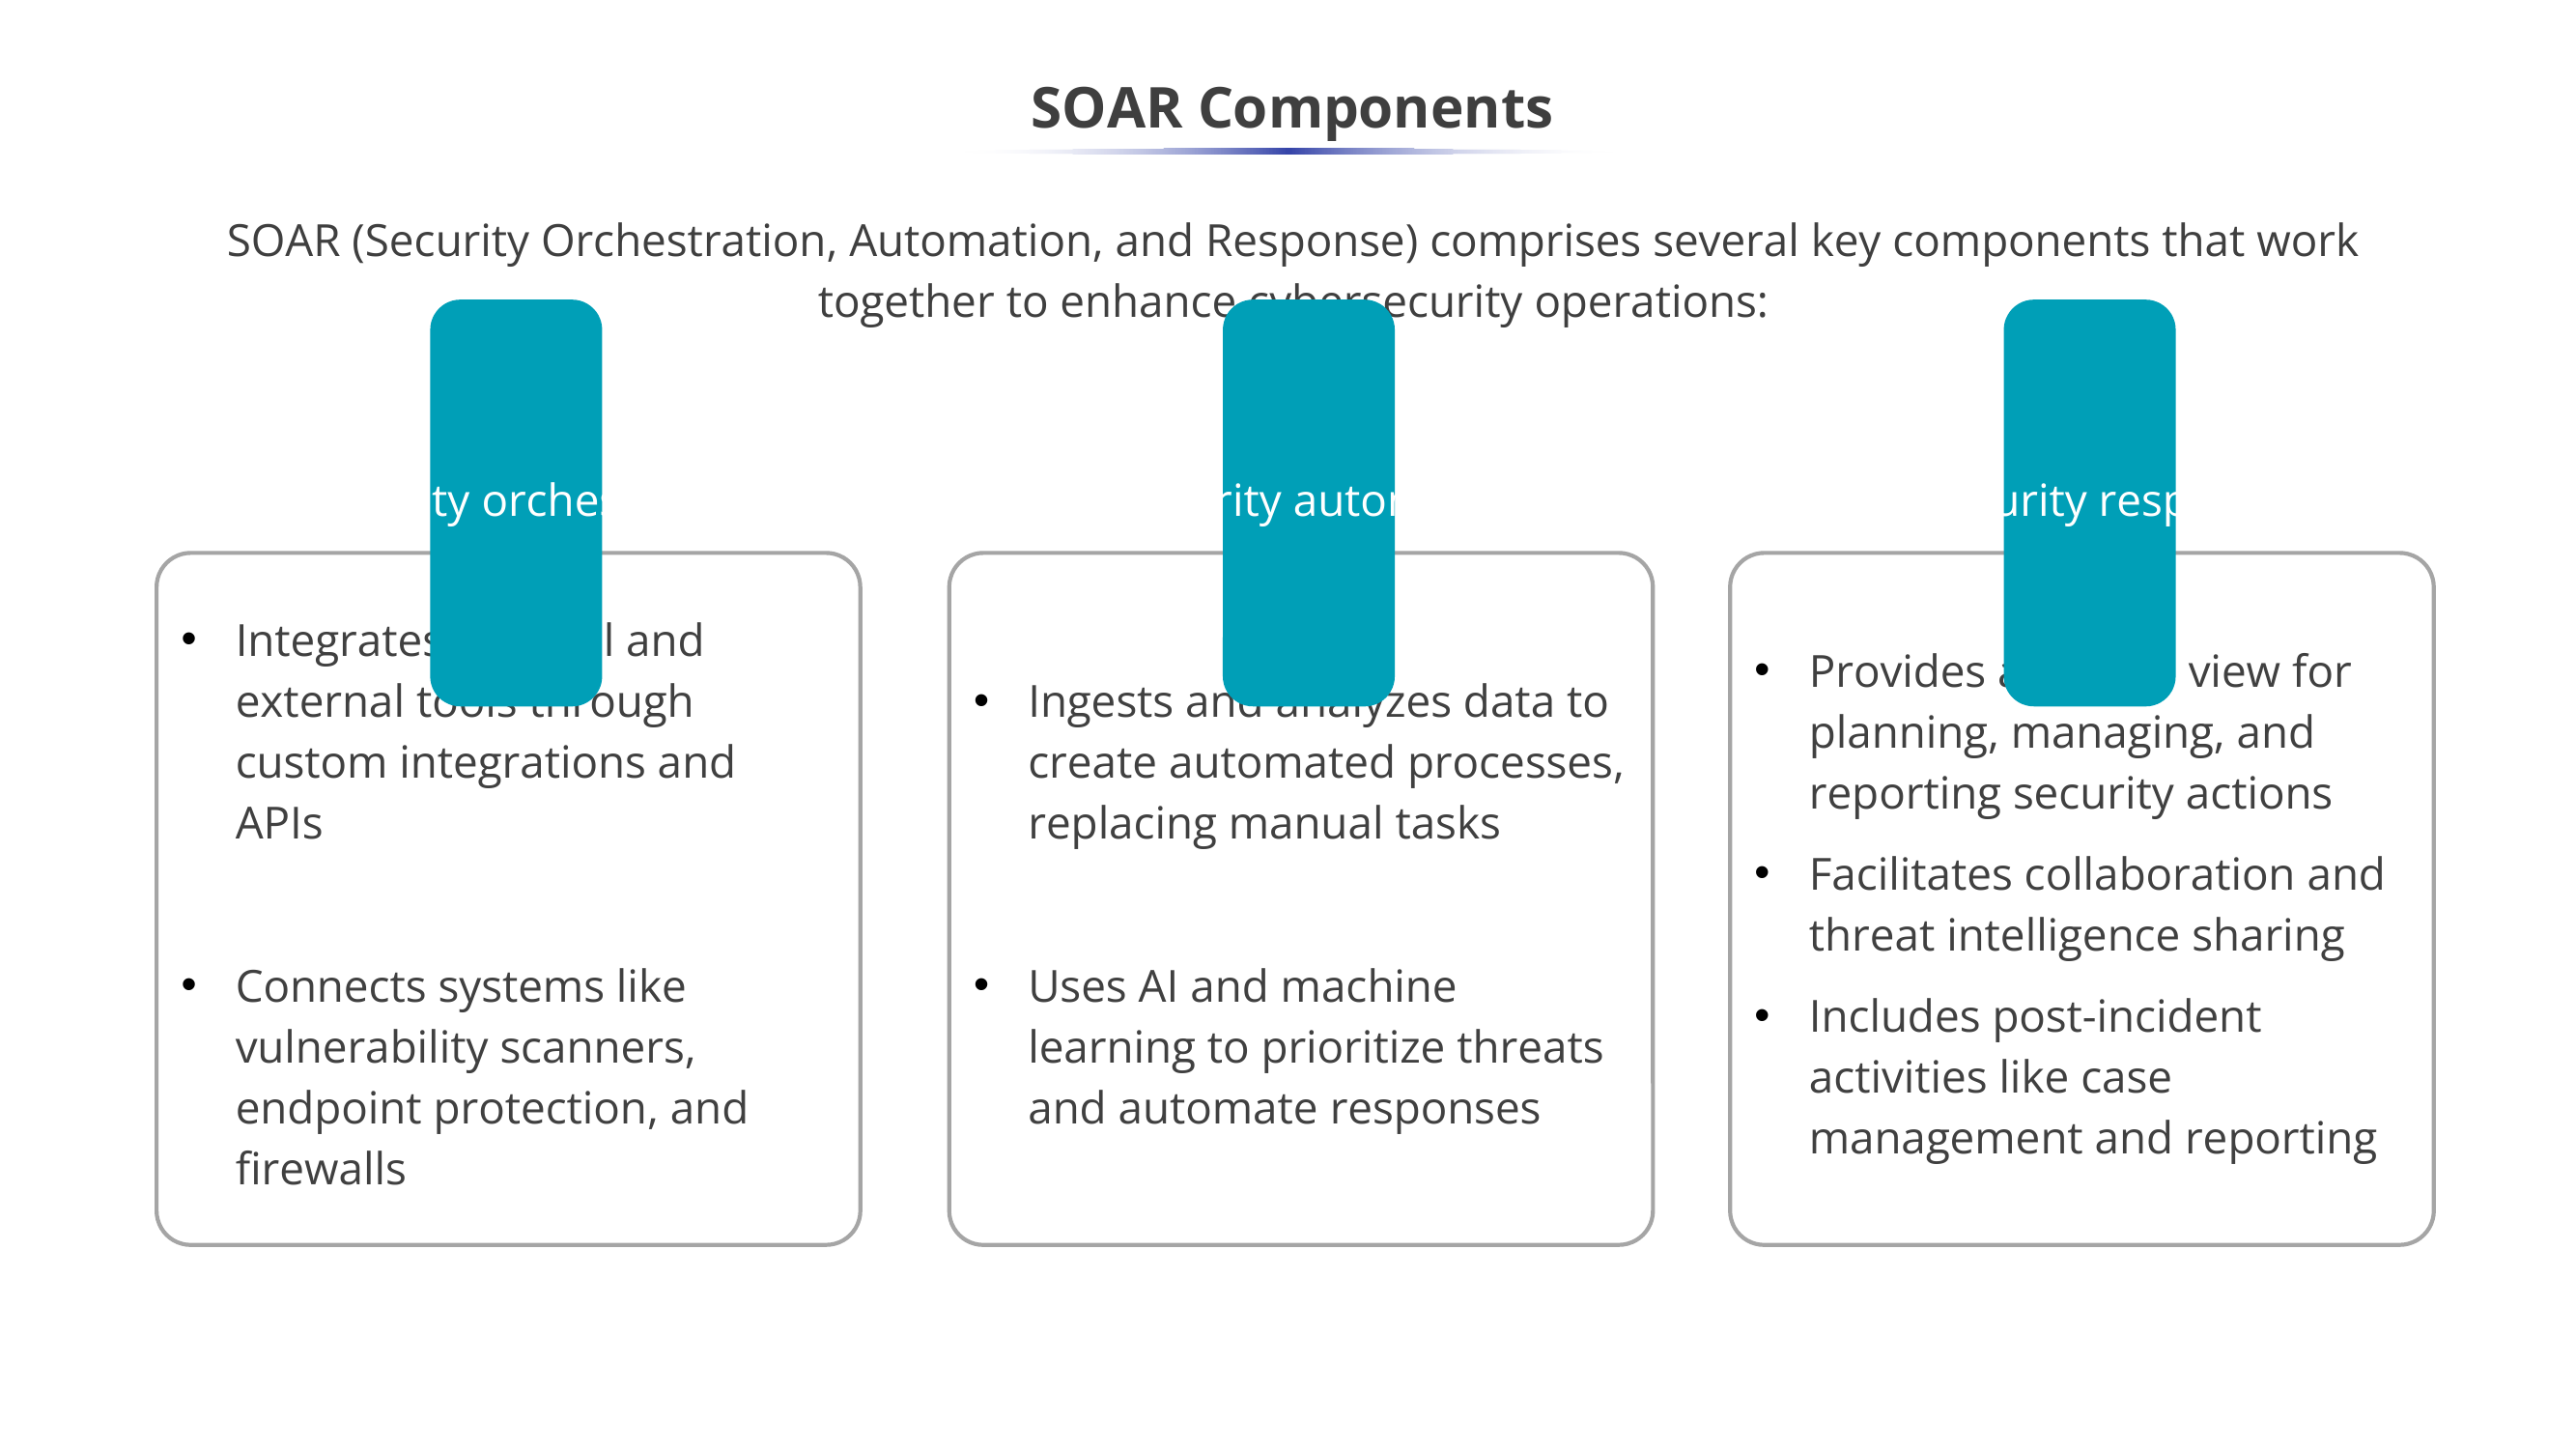

# SOAR Components

SOAR (Security Orchestration, Automation, and Response) comprises several key components that work together to enhance cybersecurity operations:

Security automation

Security response

Security orchestration
Ingests and analyzes data to create automated processes, replacing manual tasks

Uses AI and machine learning to prioritize threats and automate responses
Provides a unified view for planning, managing, and reporting security actions
Facilitates collaboration and threat intelligence sharing
Includes post-incident activities like case management and reporting
Integrates internal and external tools through custom integrations and APIs

Connects systems like vulnerability scanners, endpoint protection, and firewalls